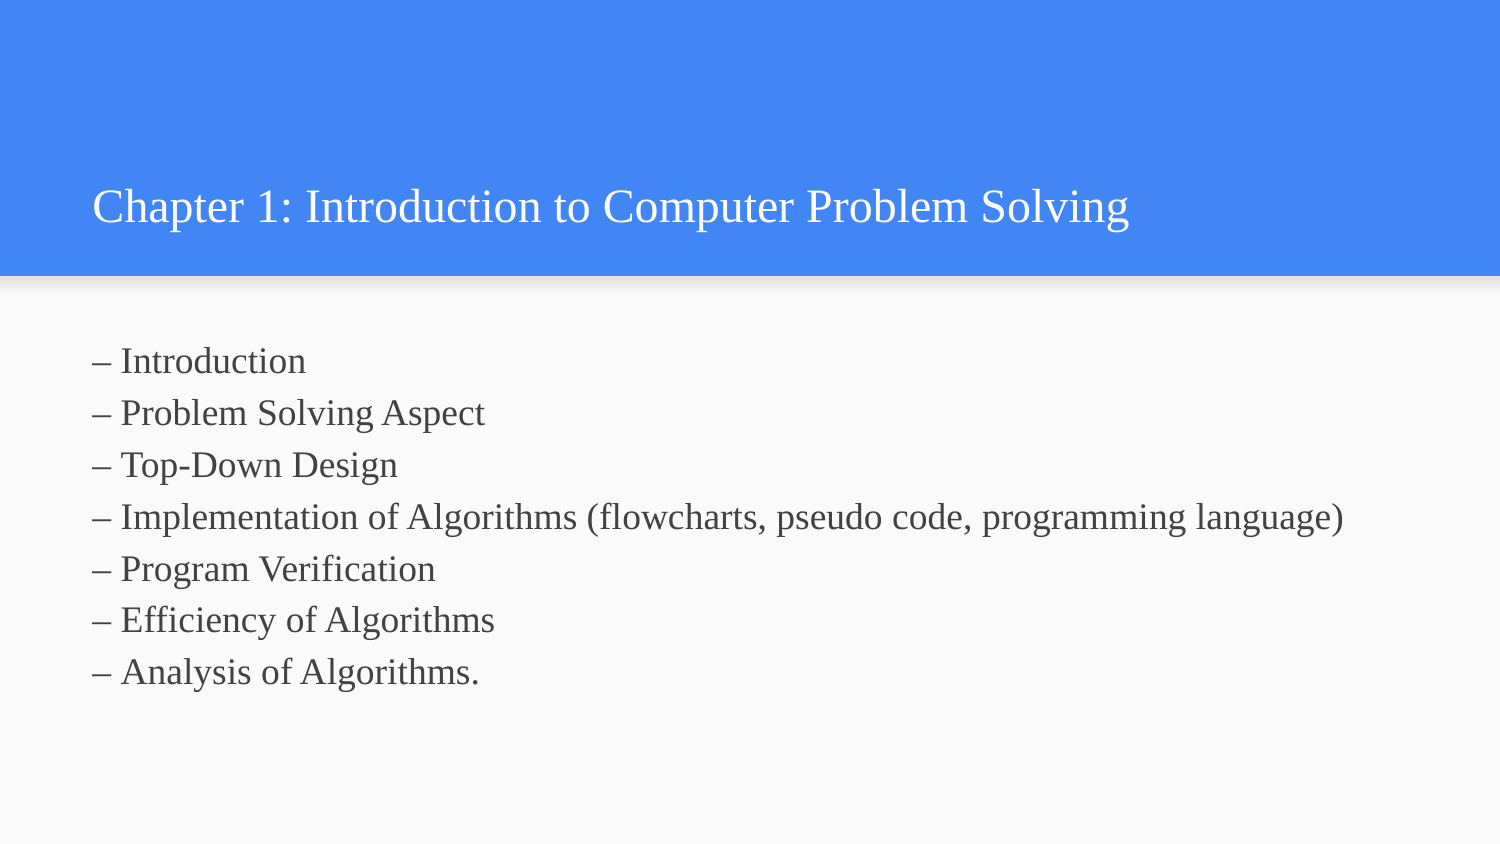

# Chapter 1: Introduction to Computer Problem Solving
– Introduction
– Problem Solving Aspect
– Top-Down Design
– Implementation of Algorithms (flowcharts, pseudo code, programming language)
– Program Verification
– Efficiency of Algorithms
– Analysis of Algorithms.